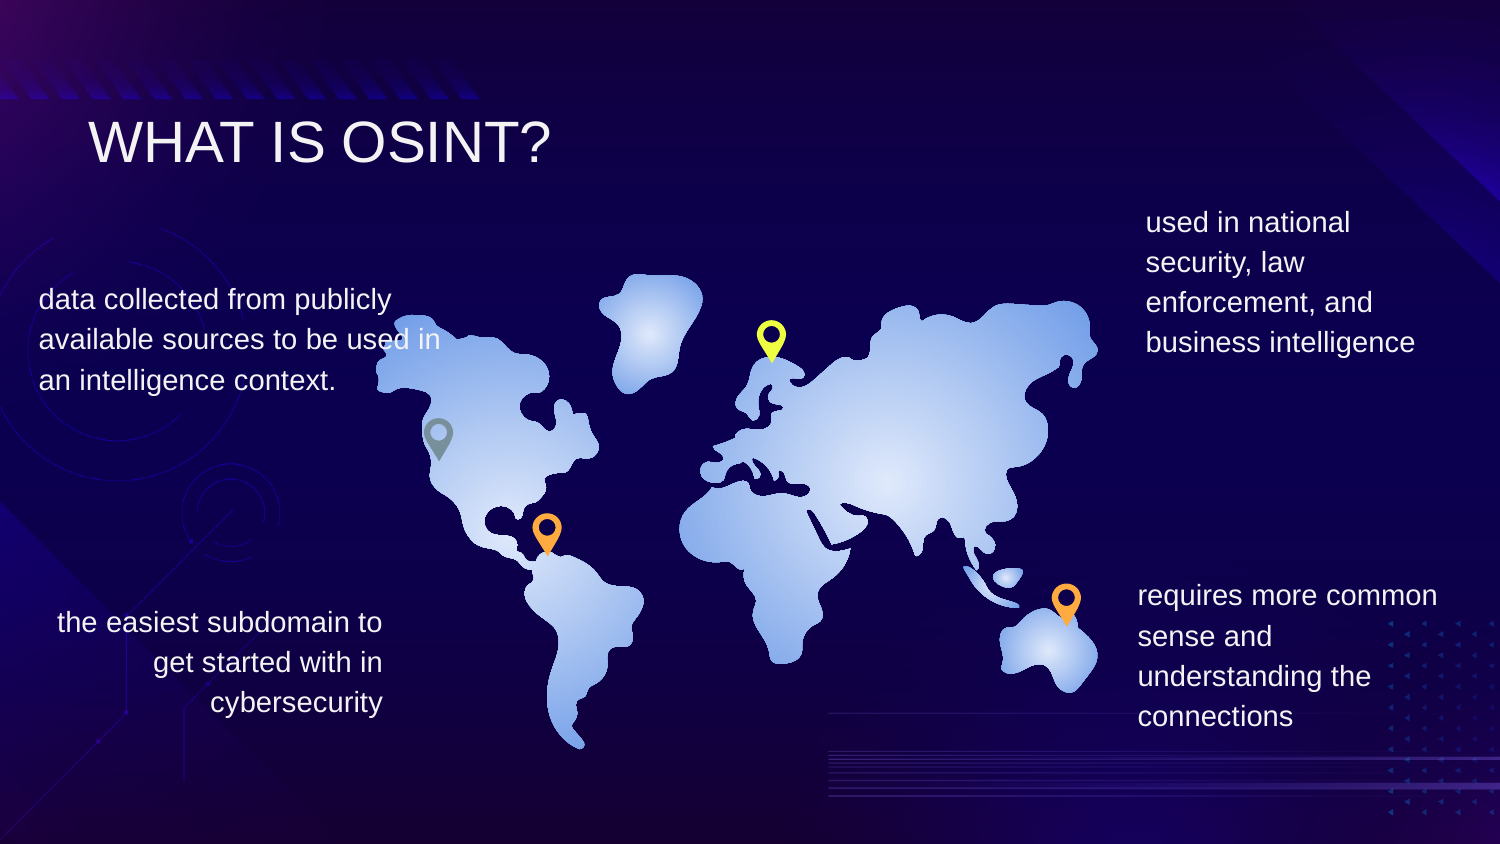

WHAT IS OSINT?
used in national security, law enforcement, and business intelligence
data collected from publicly available sources to be used in
an intelligence context.

requires more common sense and understanding the connections
the easiest subdomain to get started with in cybersecurity